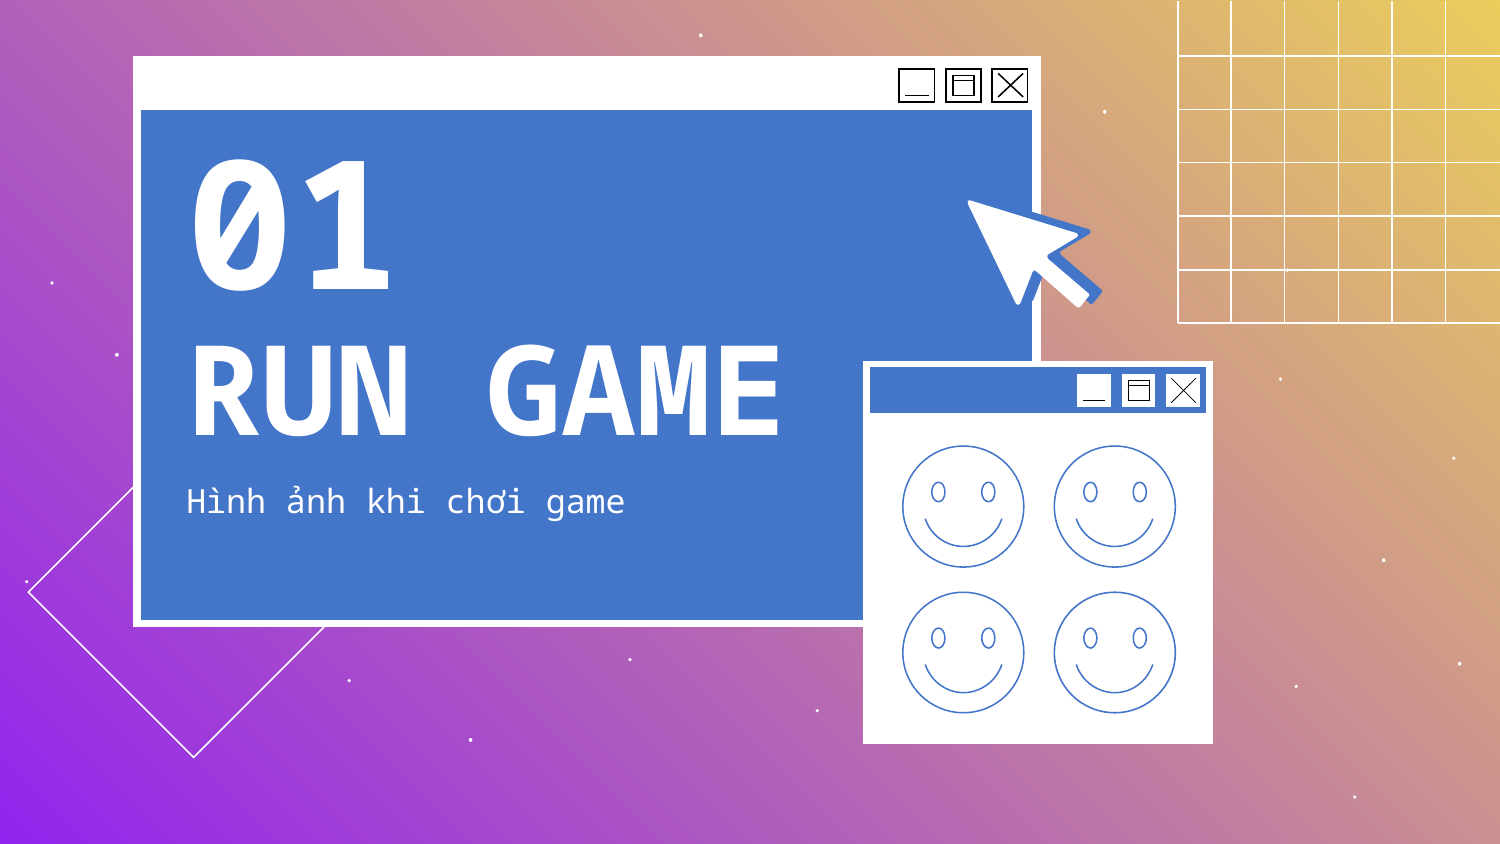

01

# RUN GAME

Hình ảnh khi chơi game